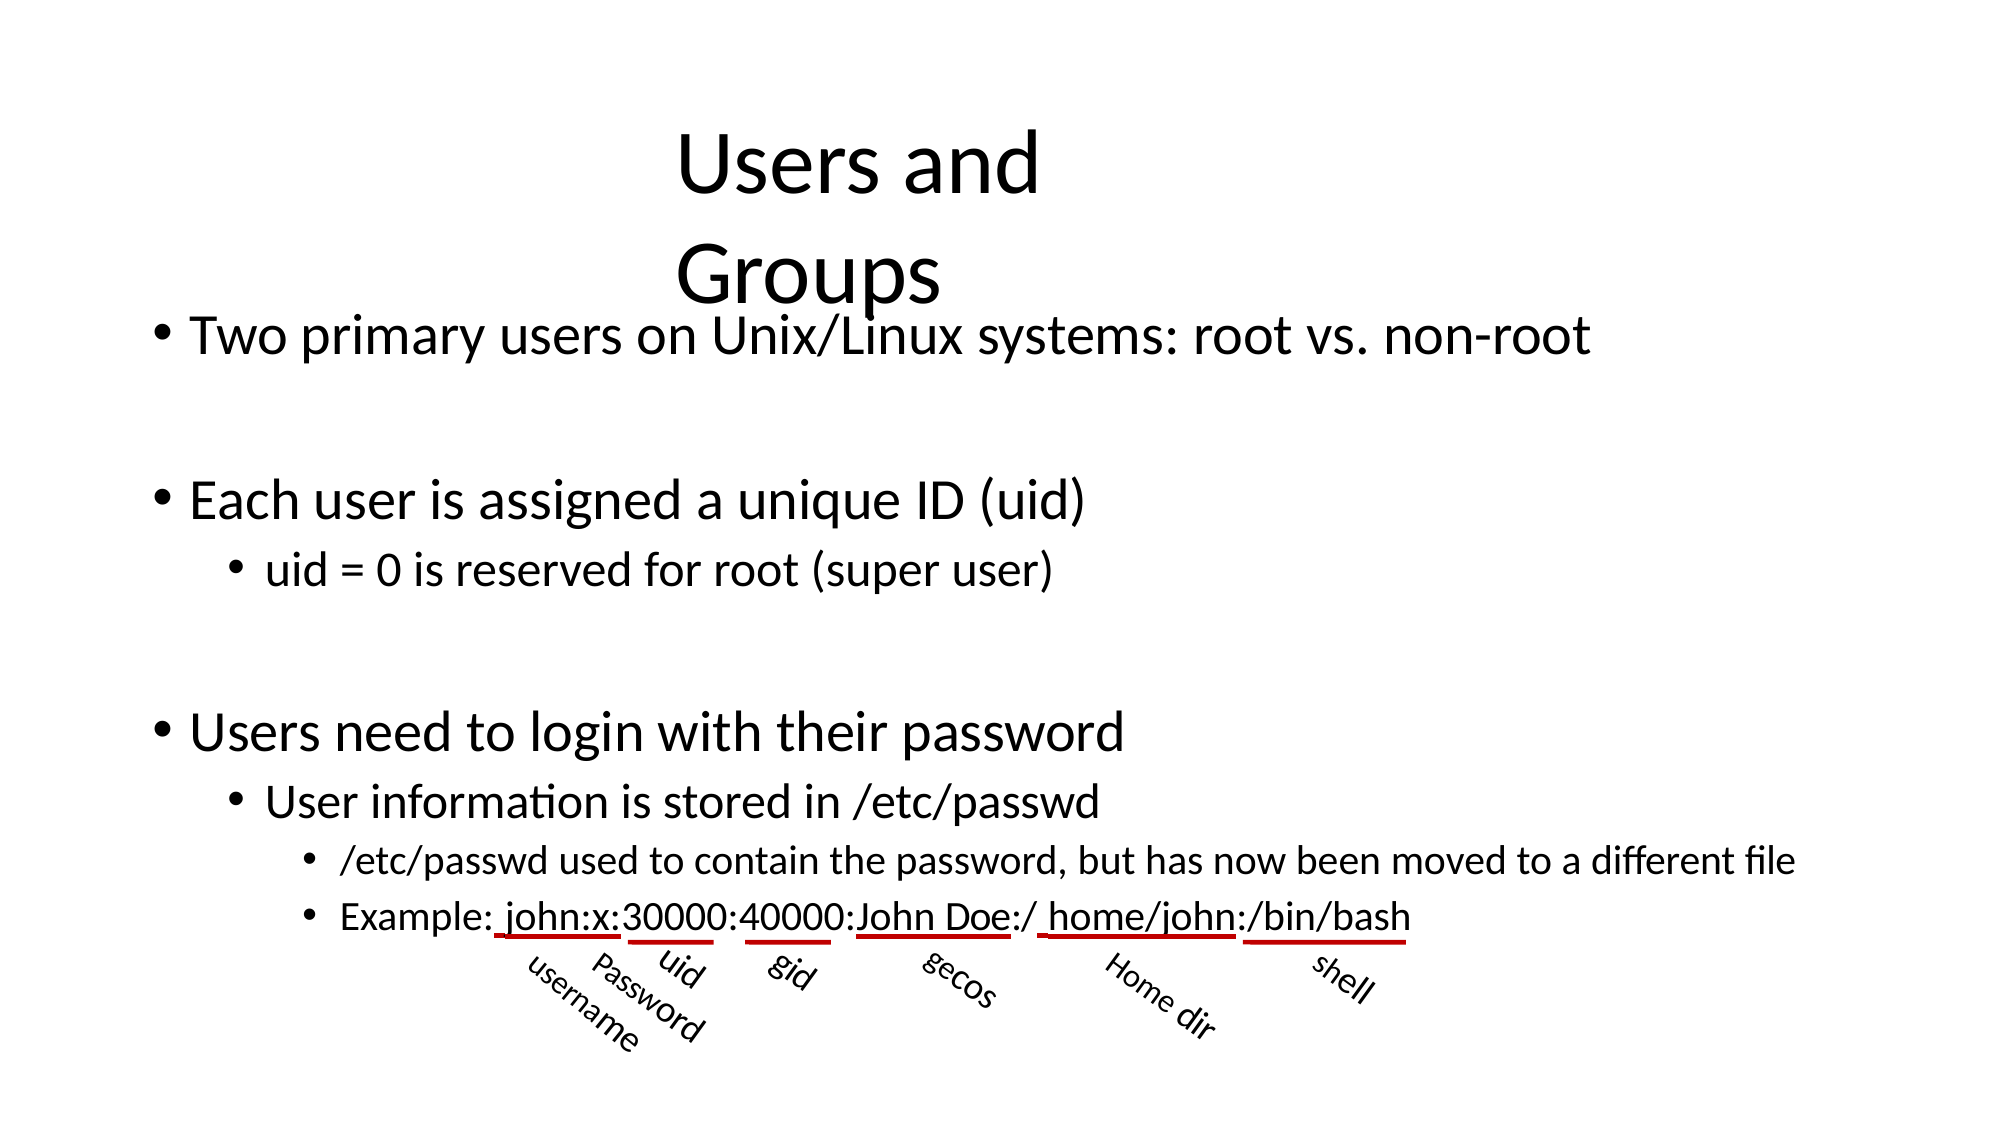

# Users and Groups
Two primary users on Unix/Linux systems: root vs. non-root

Each user is assigned a unique ID (uid)
uid = 0 is reserved for root (super user)

Users need to login with their password
User information is stored in /etc/passwd
/etc/passwd used to contain the password, but has now been moved to a different file
Example: john:x:30000:40000:John Doe:/ home/john:/bin/bash

uid
gid
shell
gecos
Home dir
Password
username